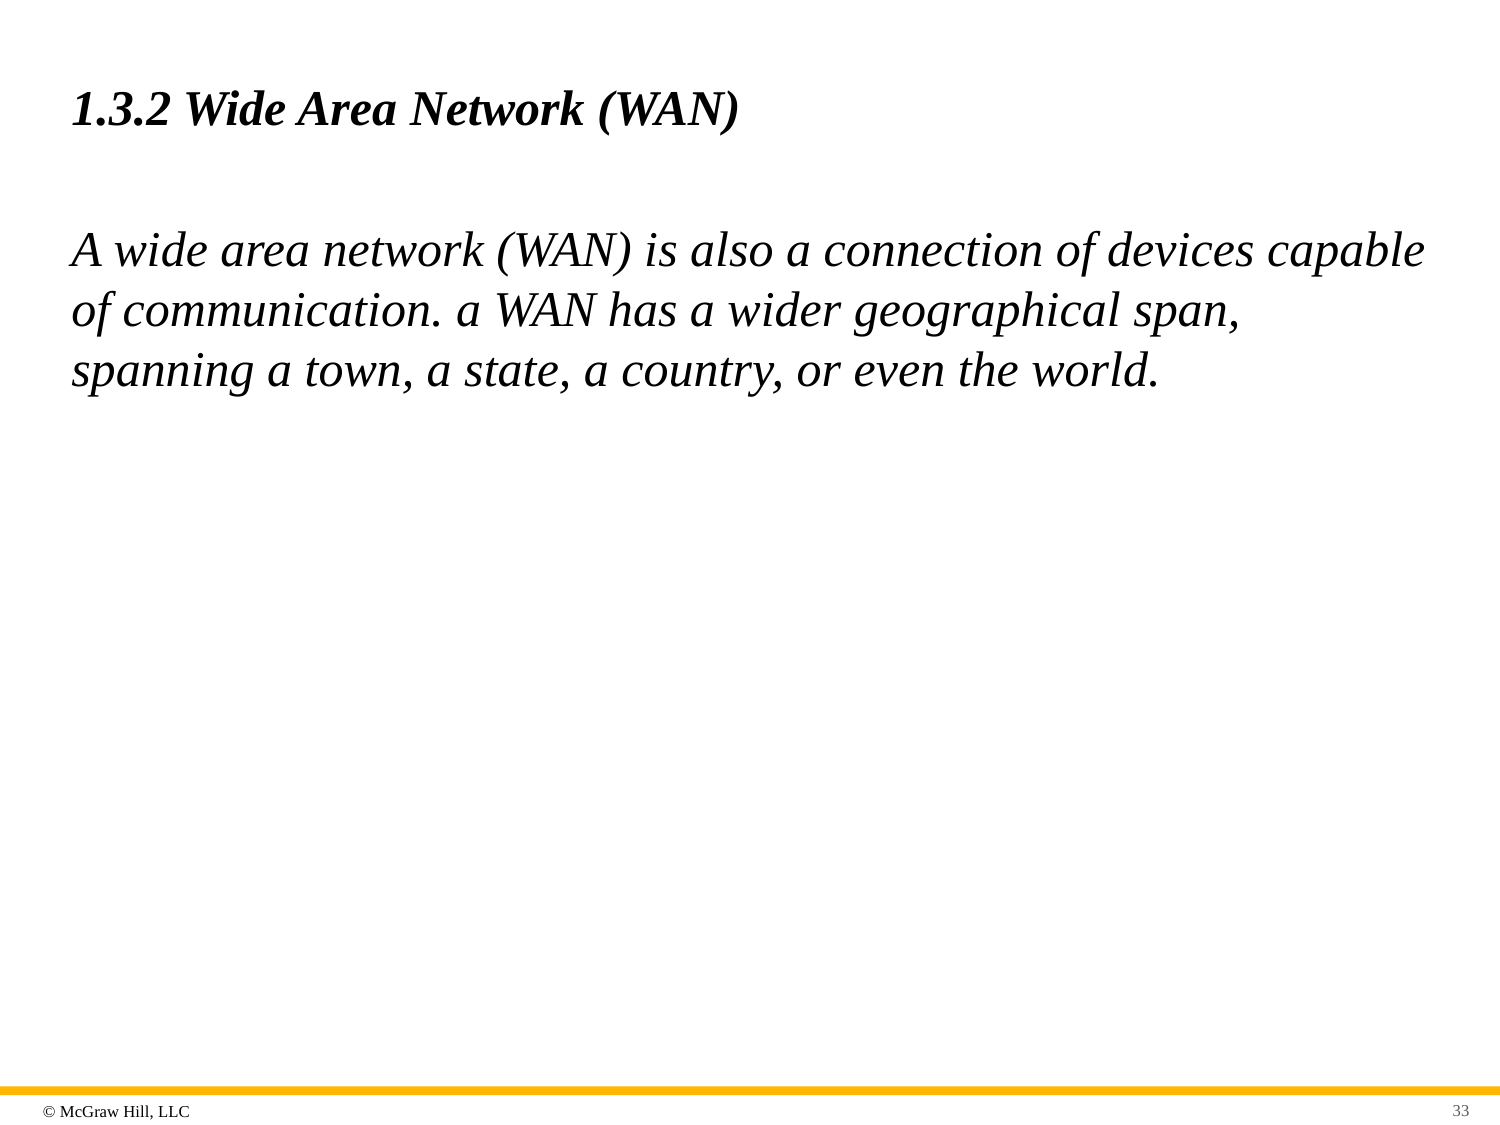

# 1.3.2 Wide Area Network (WAN)
A wide area network (WAN) is also a connection of devices capable of communication. a WAN has a wider geographical span, spanning a town, a state, a country, or even the world.
33